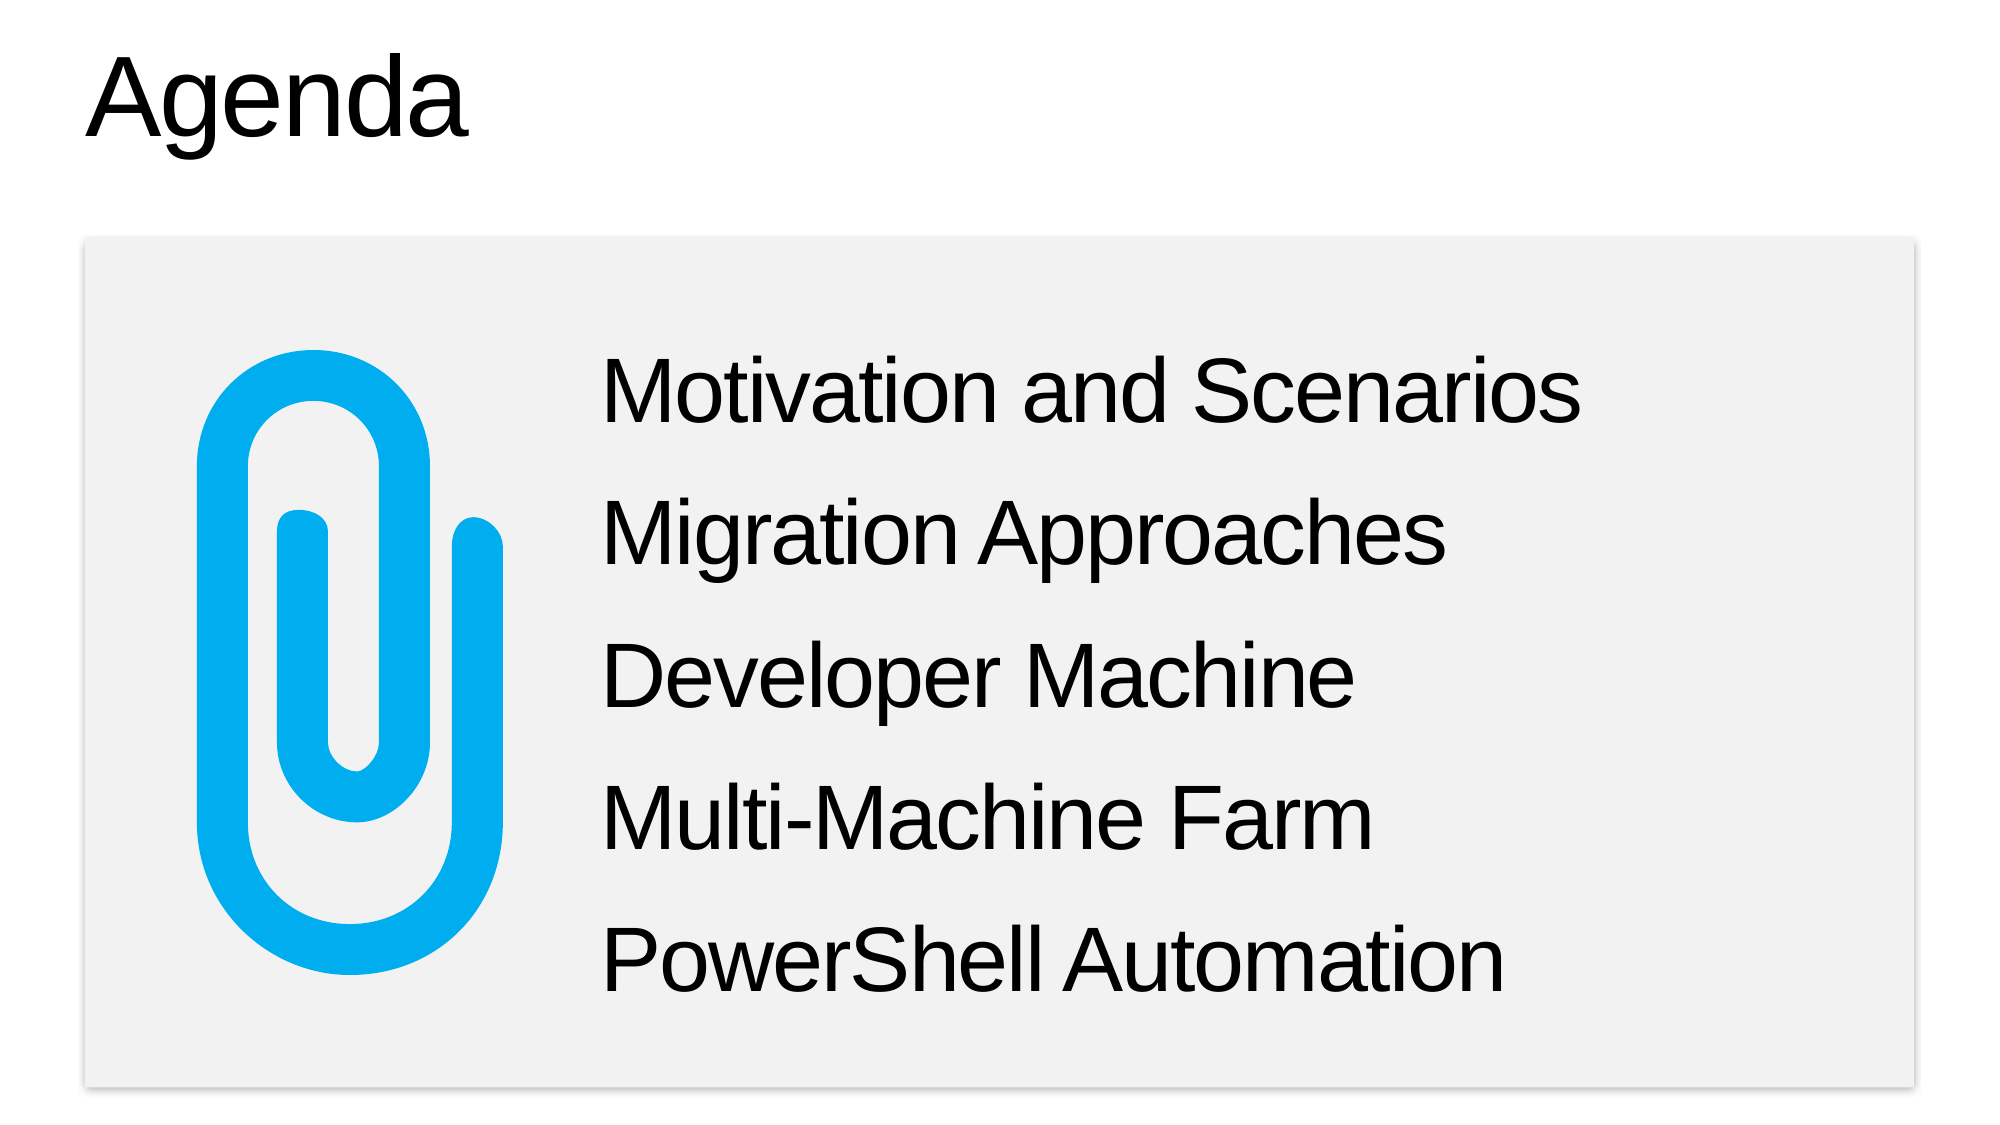

# Agenda
Motivation and Scenarios
Migration Approaches
Developer Machine
Multi-Machine Farm
PowerShell Automation